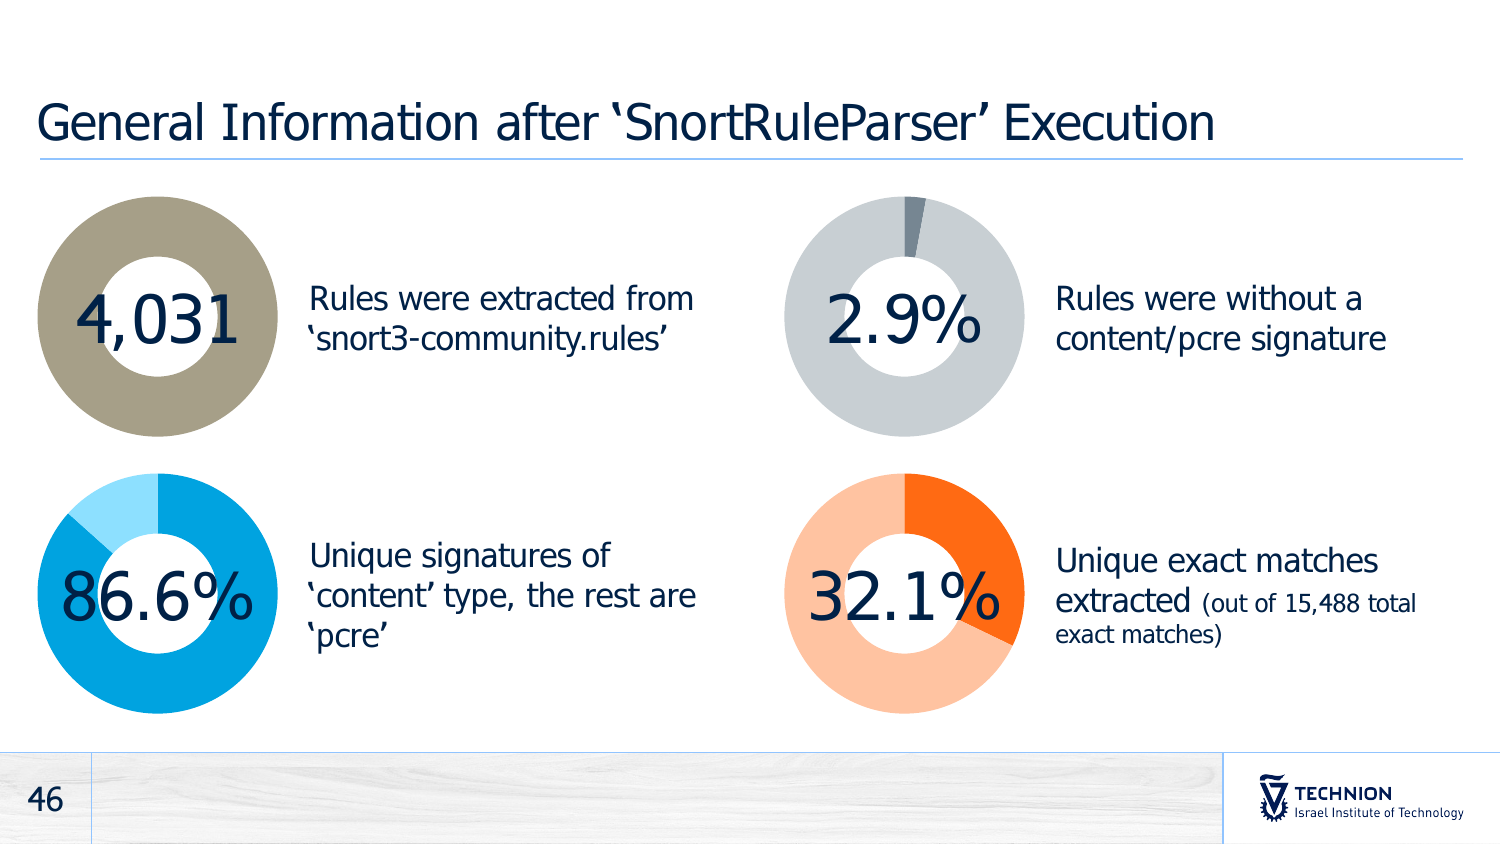

# General Information after ‘SnortRuleParser’ Execution

### Chart

| Category | Sales |
|---|---|
| Series 1 | 100.0 |
| Series 2 | 0.0 |

### Chart

| Category | Sales |
|---|---|
| Series 1 | 2.9 |
| Series 2 | 97.1 |
Rules were extracted from ‘snort3-community.rules’
Rules were without a content/pcre signature
4,031
2.9%

### Chart

| Category | Sales |
|---|---|
| Series 1 | 86.64428278306286 |
| Series 2 | 13.355717216937139 |

### Chart

| Category | Sales |
|---|---|
| Series 1 | 32.15392561983471 |
| Series 2 | 67.84607438016529 |
Unique signatures of ‘content’ type, the rest are ‘pcre’
Unique exact matches extracted (out of 15,488 total exact matches)
86.6%
32.1%
46